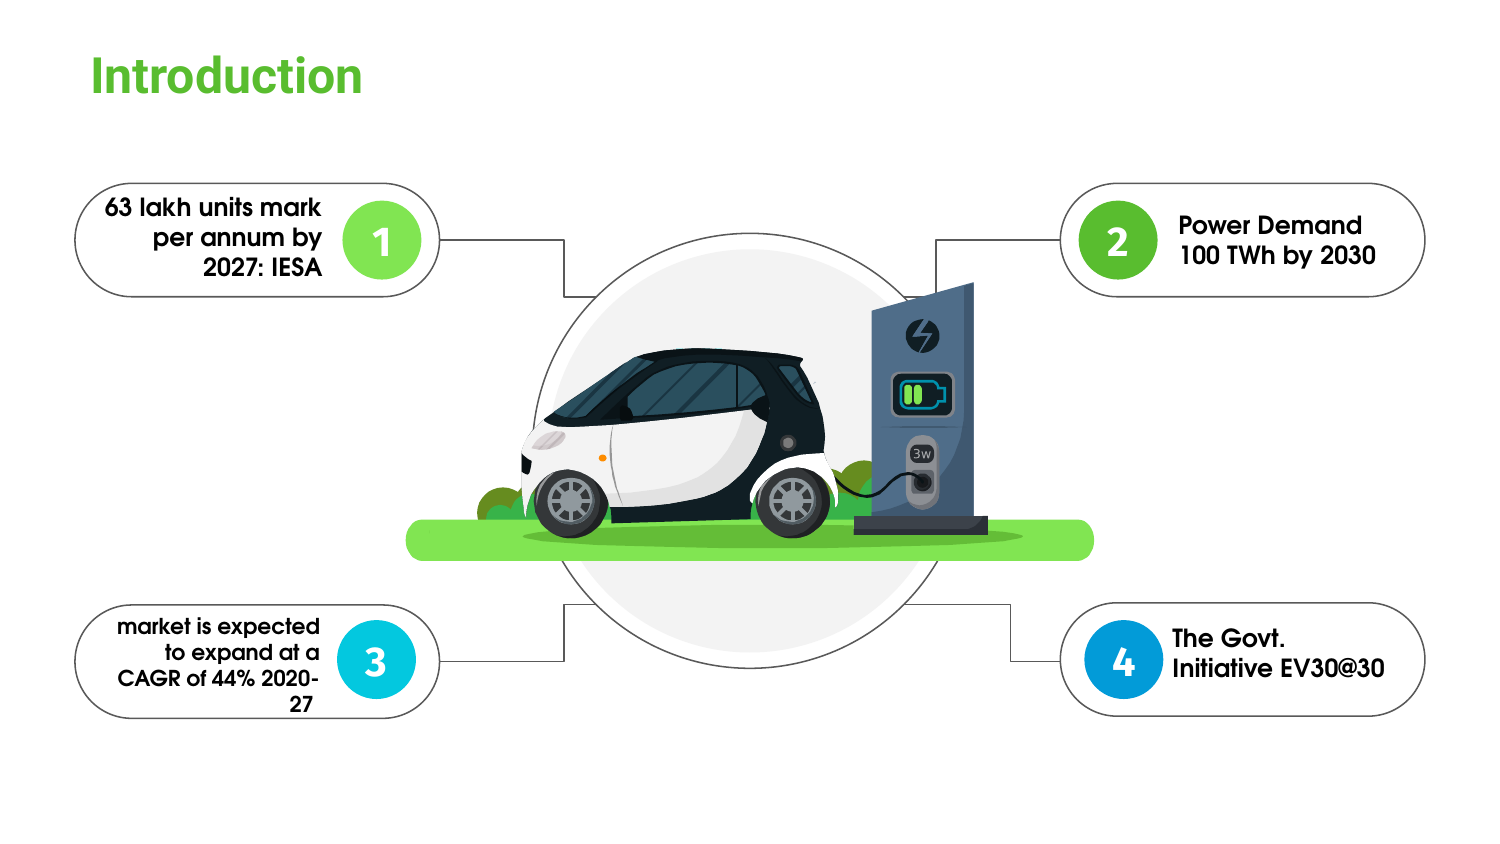

# Introduction

Power Demand 100 TWh by 2030
63 lakh units mark
per annum by 2027: IESA
1
2

The Govt. Initiative EV30@30
3
4
market is expected to expand at a CAGR of 44% 2020-27